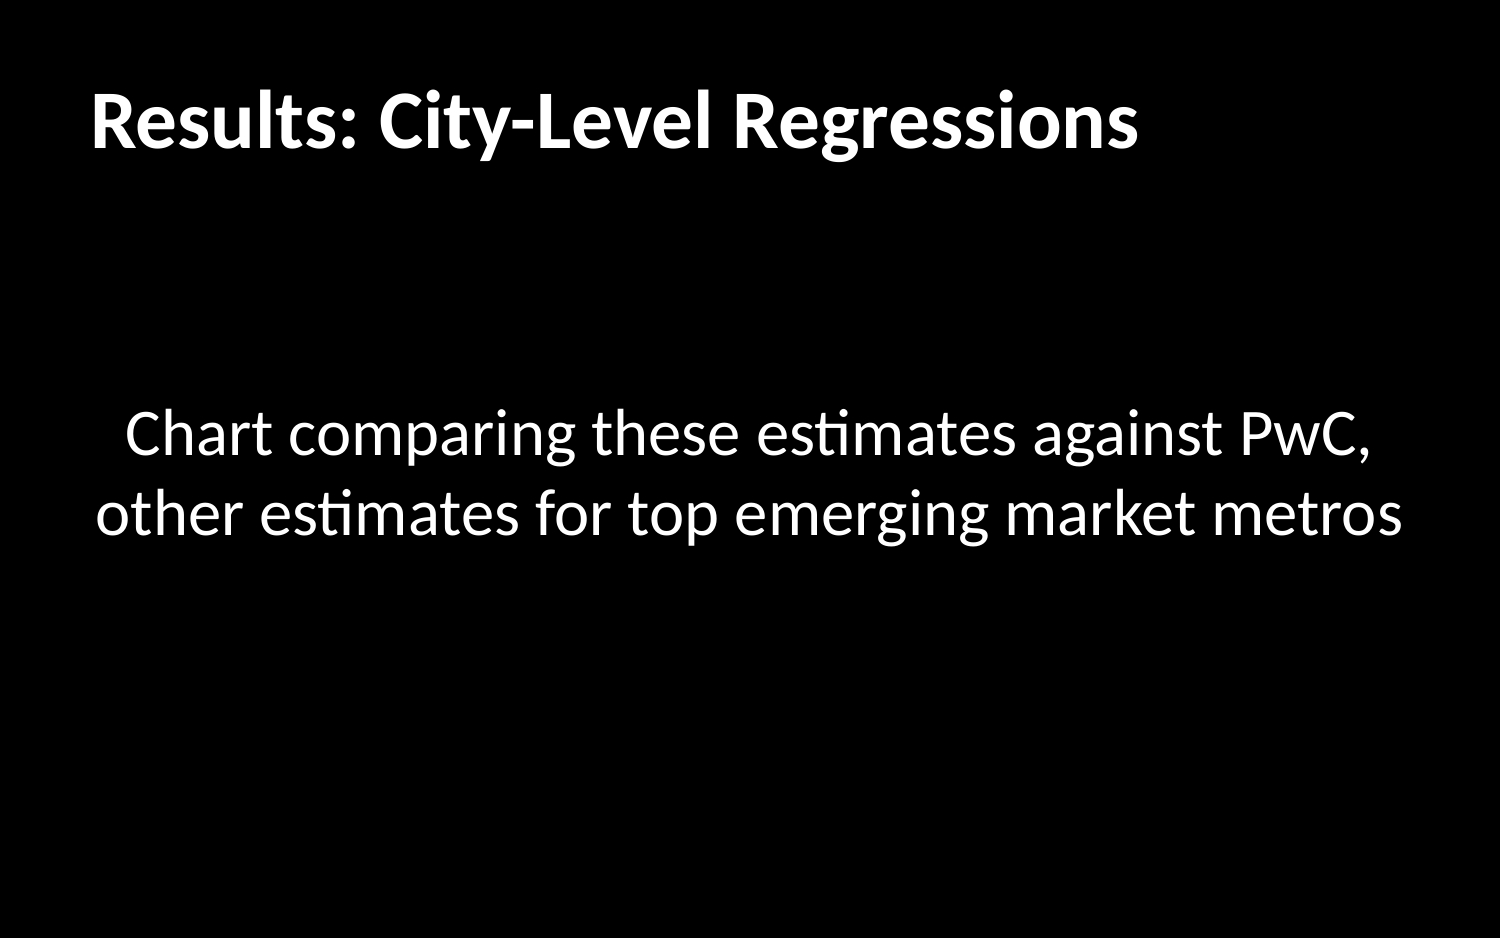

# Results: City-Level Regressions
Chart comparing these estimates against PwC, other estimates for top emerging market metros